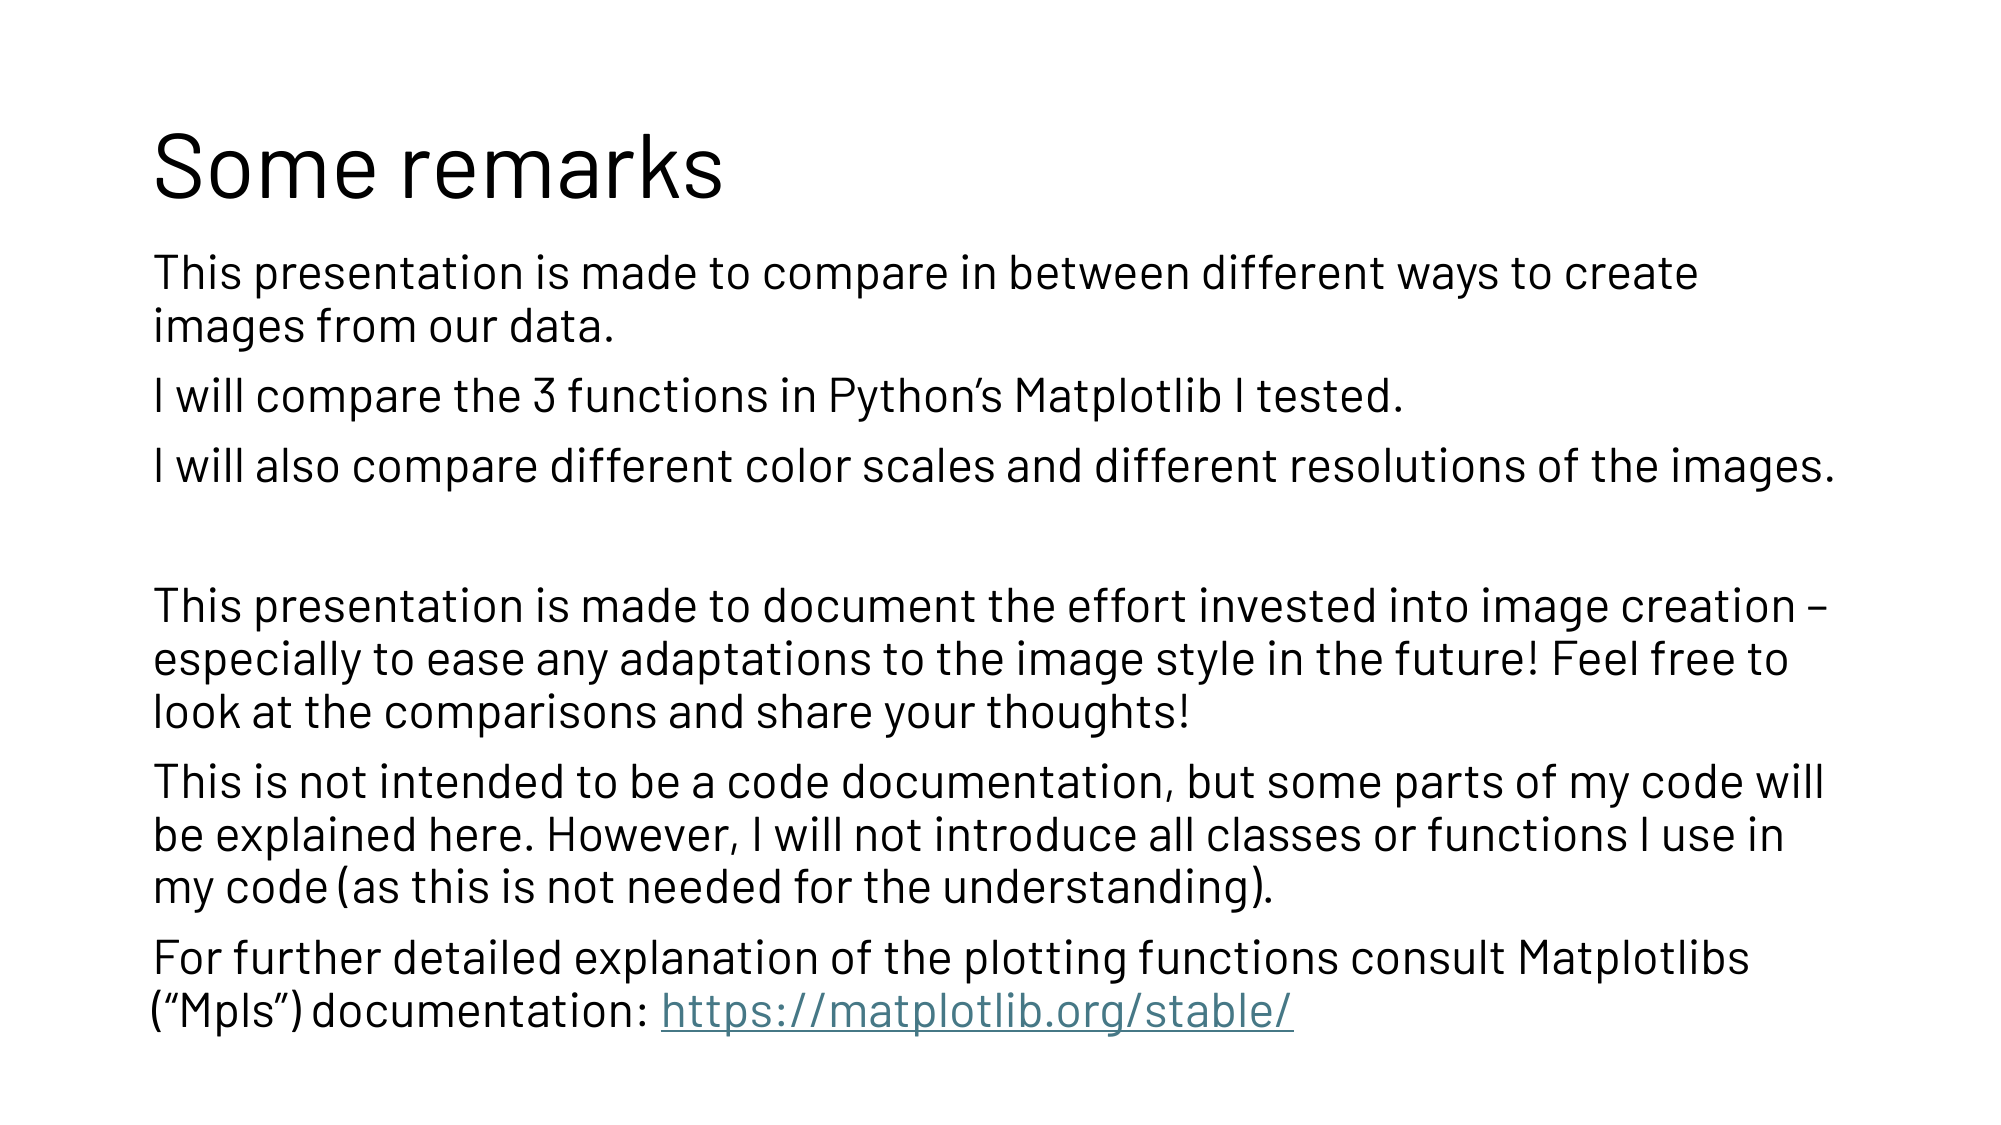

# Some remarks
This presentation is made to compare in between different ways to create images from our data.
I will compare the 3 functions in Python’s Matplotlib I tested.
I will also compare different color scales and different resolutions of the images.

This presentation is made to document the effort invested into image creation – especially to ease any adaptations to the image style in the future! Feel free to look at the comparisons and share your thoughts!
This is not intended to be a code documentation, but some parts of my code will be explained here. However, I will not introduce all classes or functions I use in my code (as this is not needed for the understanding).
For further detailed explanation of the plotting functions consult Matplotlibs (“Mpls”) documentation: https://matplotlib.org/stable/